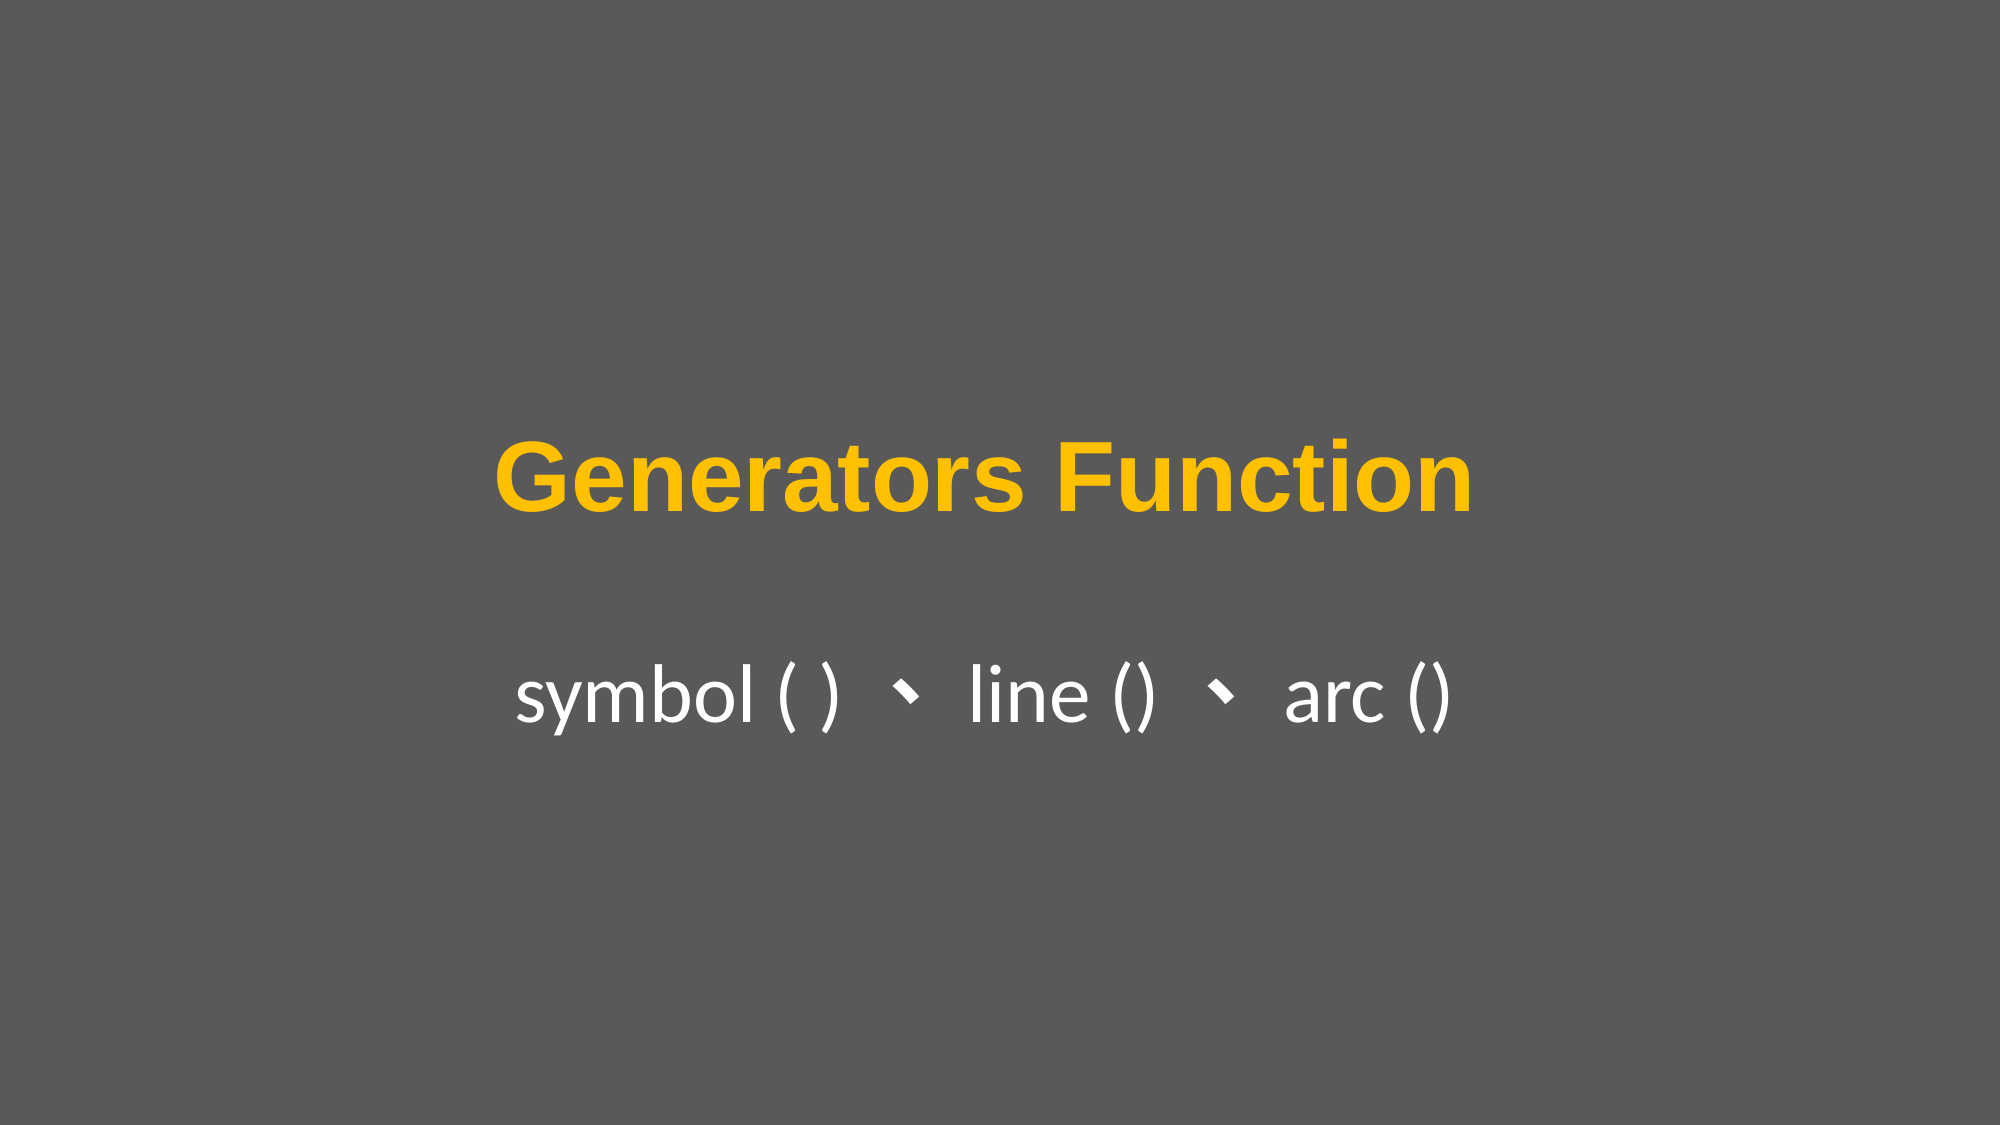

# Generators Function
symbol ( )、line ()、arc ()